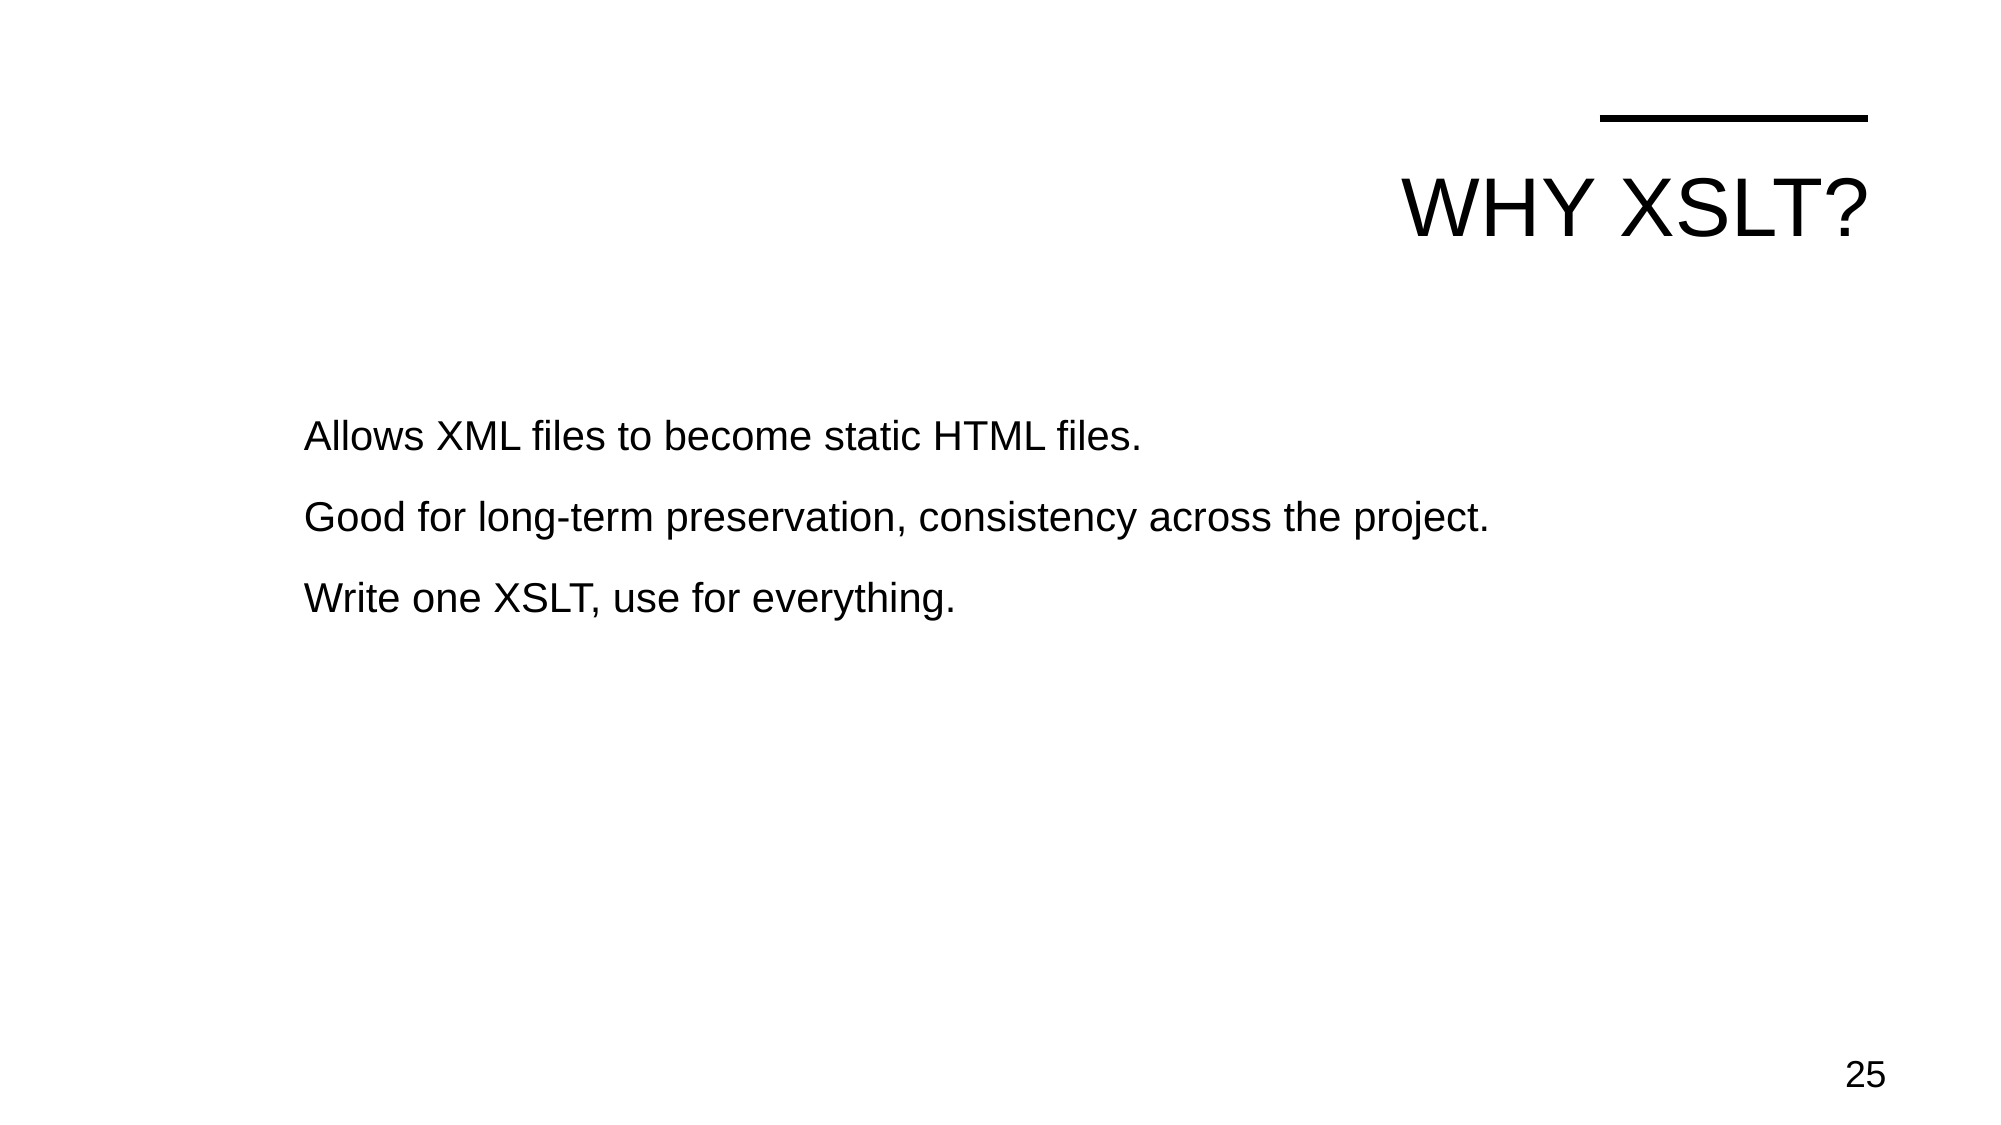

# Why XSLT?
Allows XML files to become static HTML files.
Good for long-term preservation, consistency across the project.
Write one XSLT, use for everything.
25